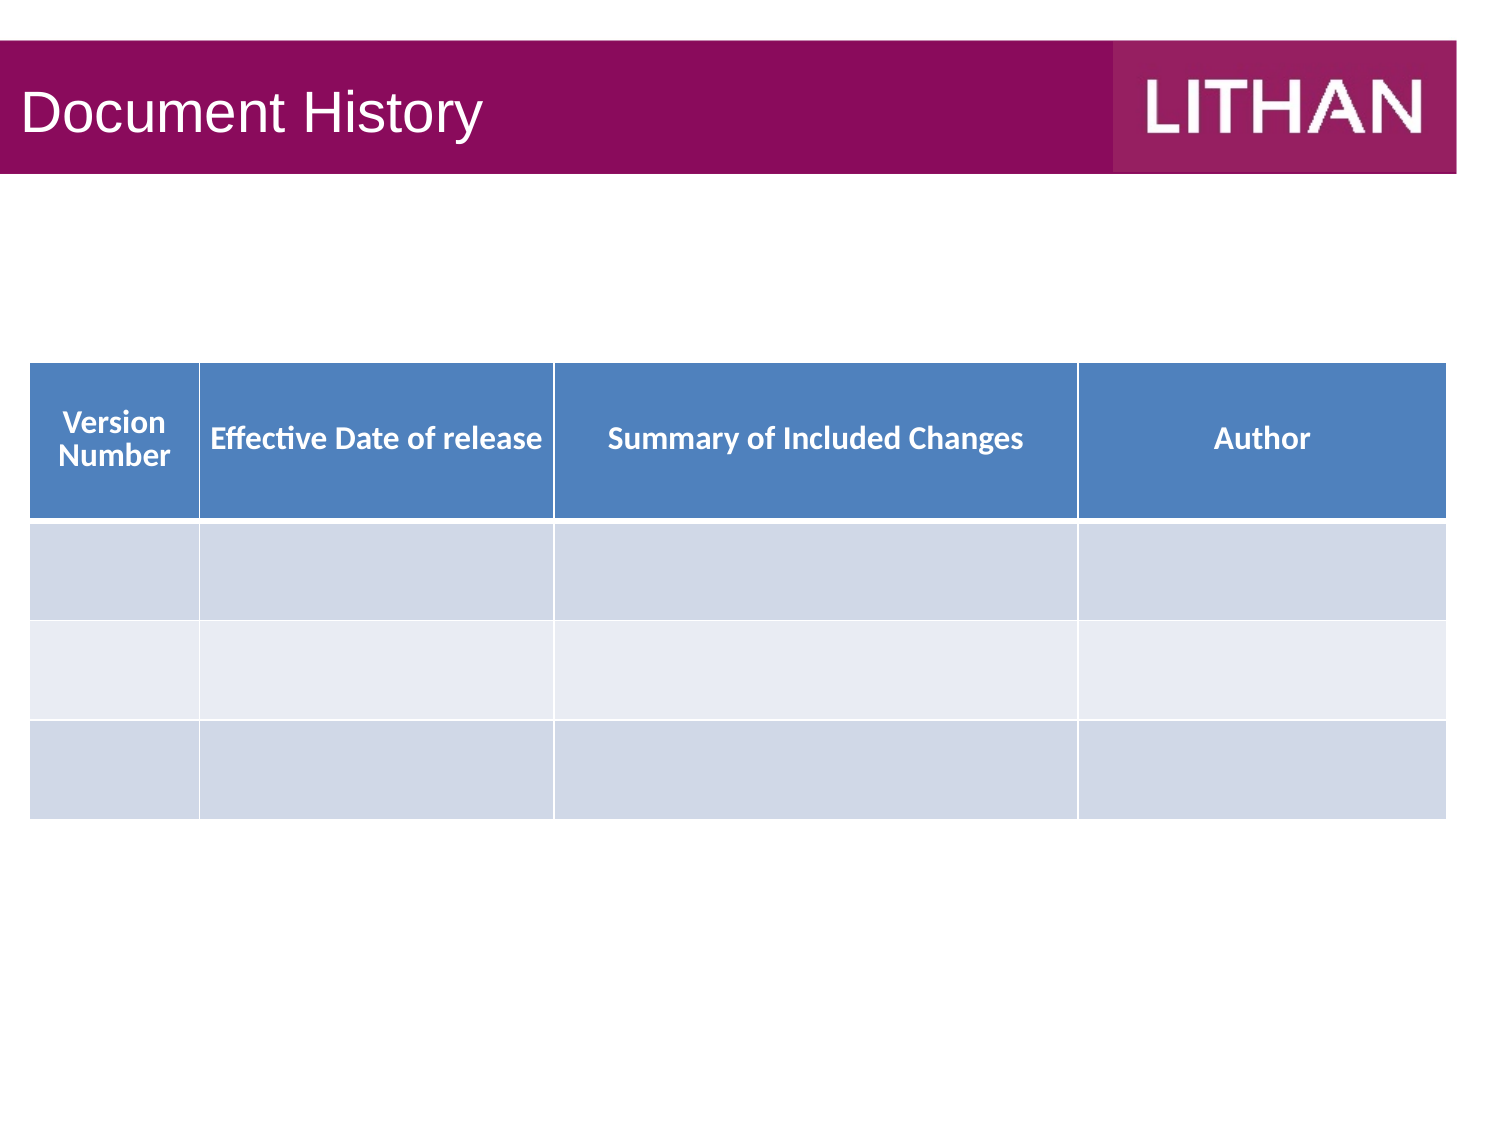

Document History
# Contents
| Version Number | Effective Date of release | Summary of Included Changes | Author |
| --- | --- | --- | --- |
|  |  |  |  |
|  |  |  |  |
|  |  |  |  |